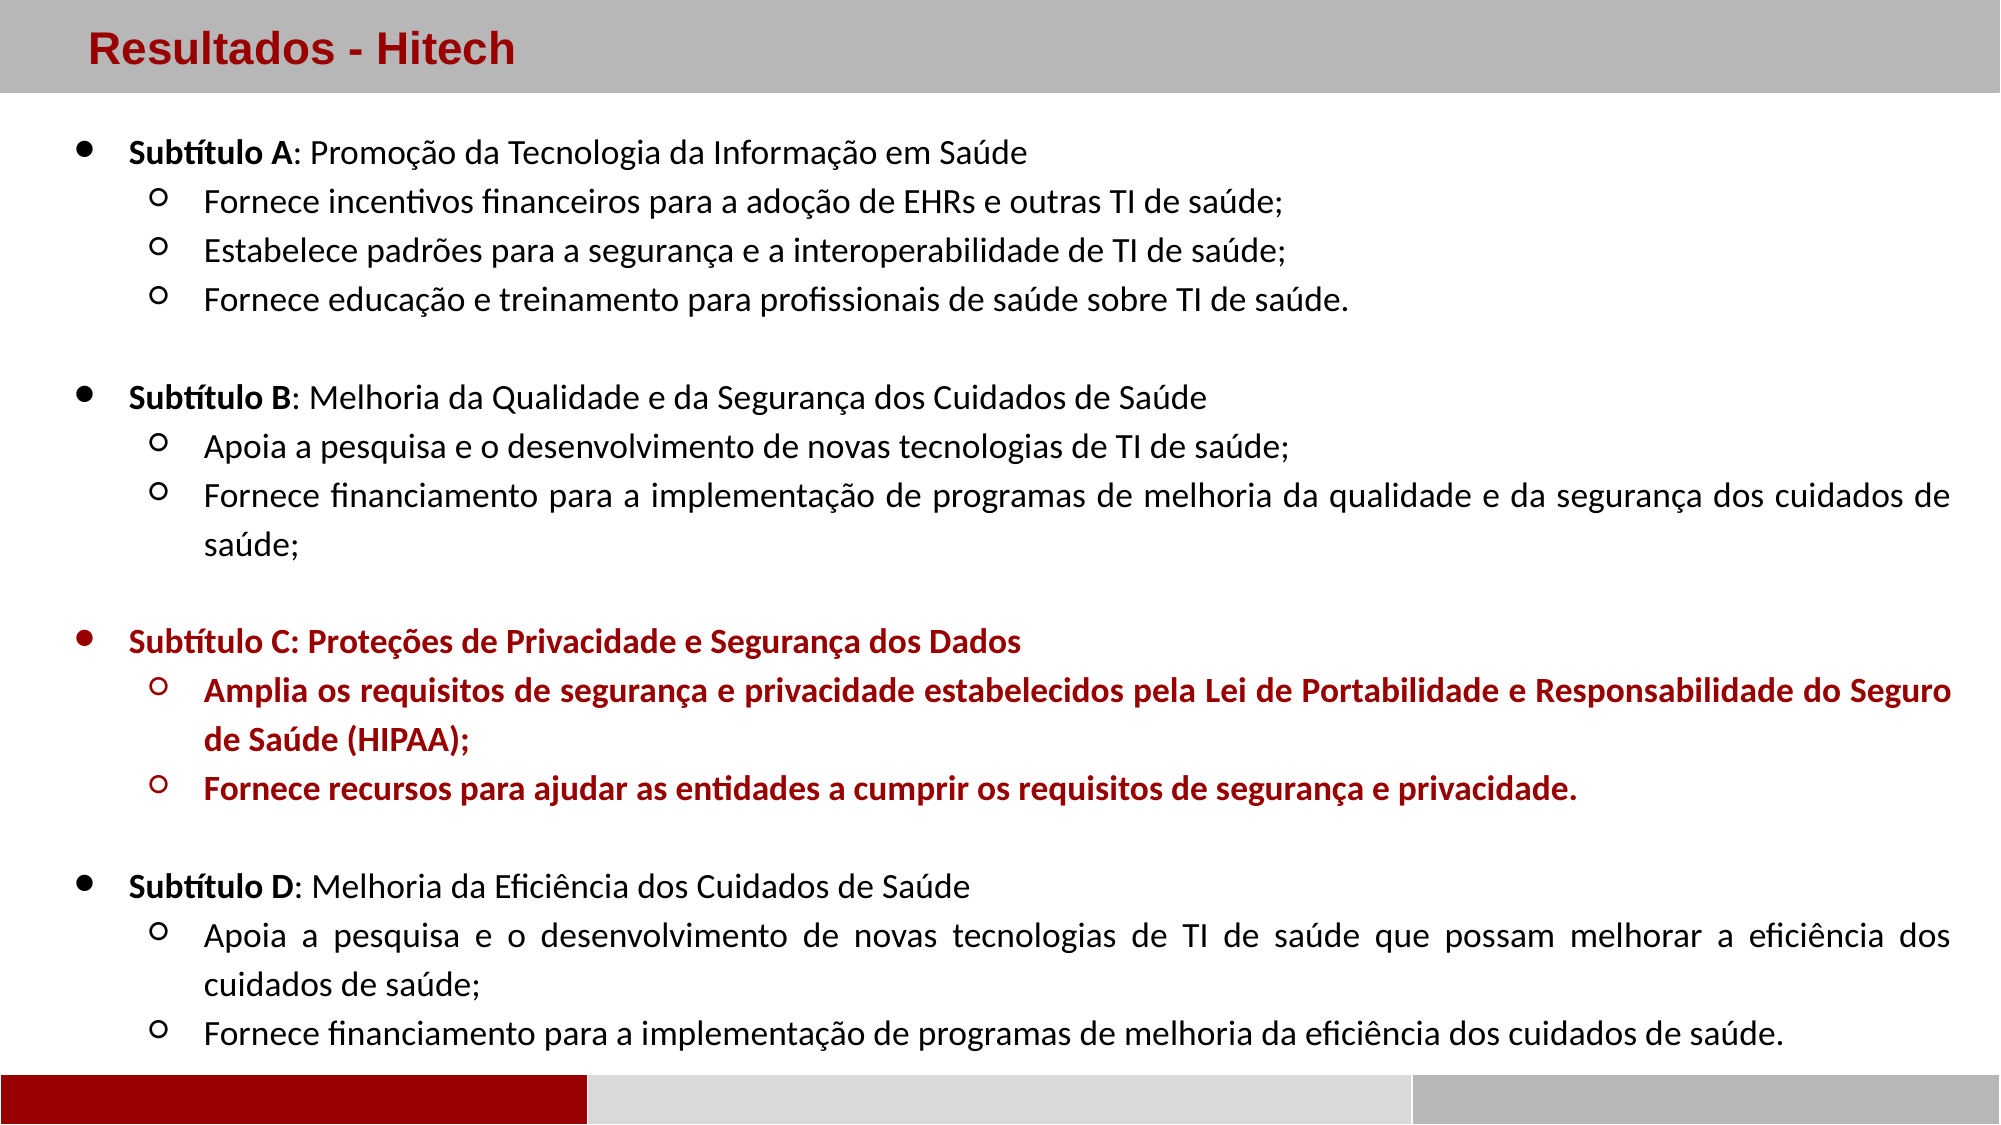

Resultados - Hitech
Subtítulo A: Promoção da Tecnologia da Informação em Saúde
Fornece incentivos financeiros para a adoção de EHRs e outras TI de saúde;
Estabelece padrões para a segurança e a interoperabilidade de TI de saúde;
Fornece educação e treinamento para profissionais de saúde sobre TI de saúde.

Subtítulo B: Melhoria da Qualidade e da Segurança dos Cuidados de Saúde
Apoia a pesquisa e o desenvolvimento de novas tecnologias de TI de saúde;
Fornece financiamento para a implementação de programas de melhoria da qualidade e da segurança dos cuidados de saúde;

Subtítulo C: Proteções de Privacidade e Segurança dos Dados
Amplia os requisitos de segurança e privacidade estabelecidos pela Lei de Portabilidade e Responsabilidade do Seguro de Saúde (HIPAA);
Fornece recursos para ajudar as entidades a cumprir os requisitos de segurança e privacidade.

Subtítulo D: Melhoria da Eficiência dos Cuidados de Saúde
Apoia a pesquisa e o desenvolvimento de novas tecnologias de TI de saúde que possam melhorar a eficiência dos cuidados de saúde;
Fornece financiamento para a implementação de programas de melhoria da eficiência dos cuidados de saúde.